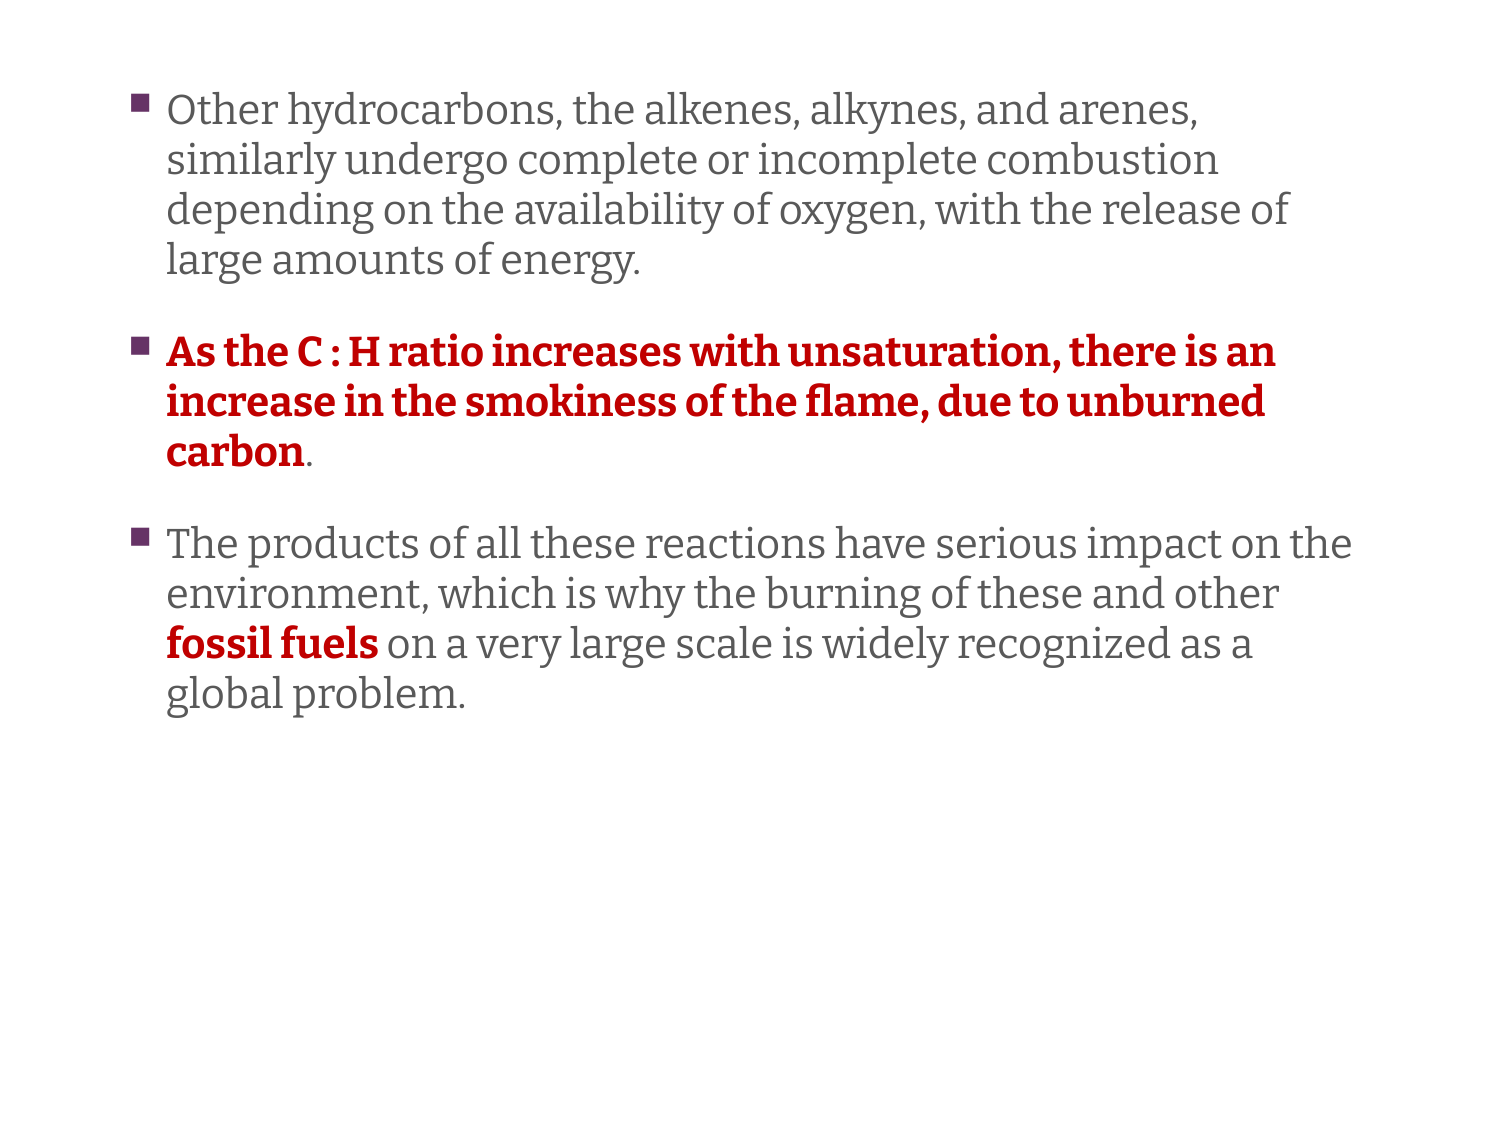

Other hydrocarbons, the alkenes, alkynes, and arenes, similarly undergo complete or incomplete combustion depending on the availability of oxygen, with the release of large amounts of energy.
As the C : H ratio increases with unsaturation, there is an increase in the smokiness of the flame, due to unburned carbon.
The products of all these reactions have serious impact on the environment, which is why the burning of these and other fossil fuels on a very large scale is widely recognized as a global problem.